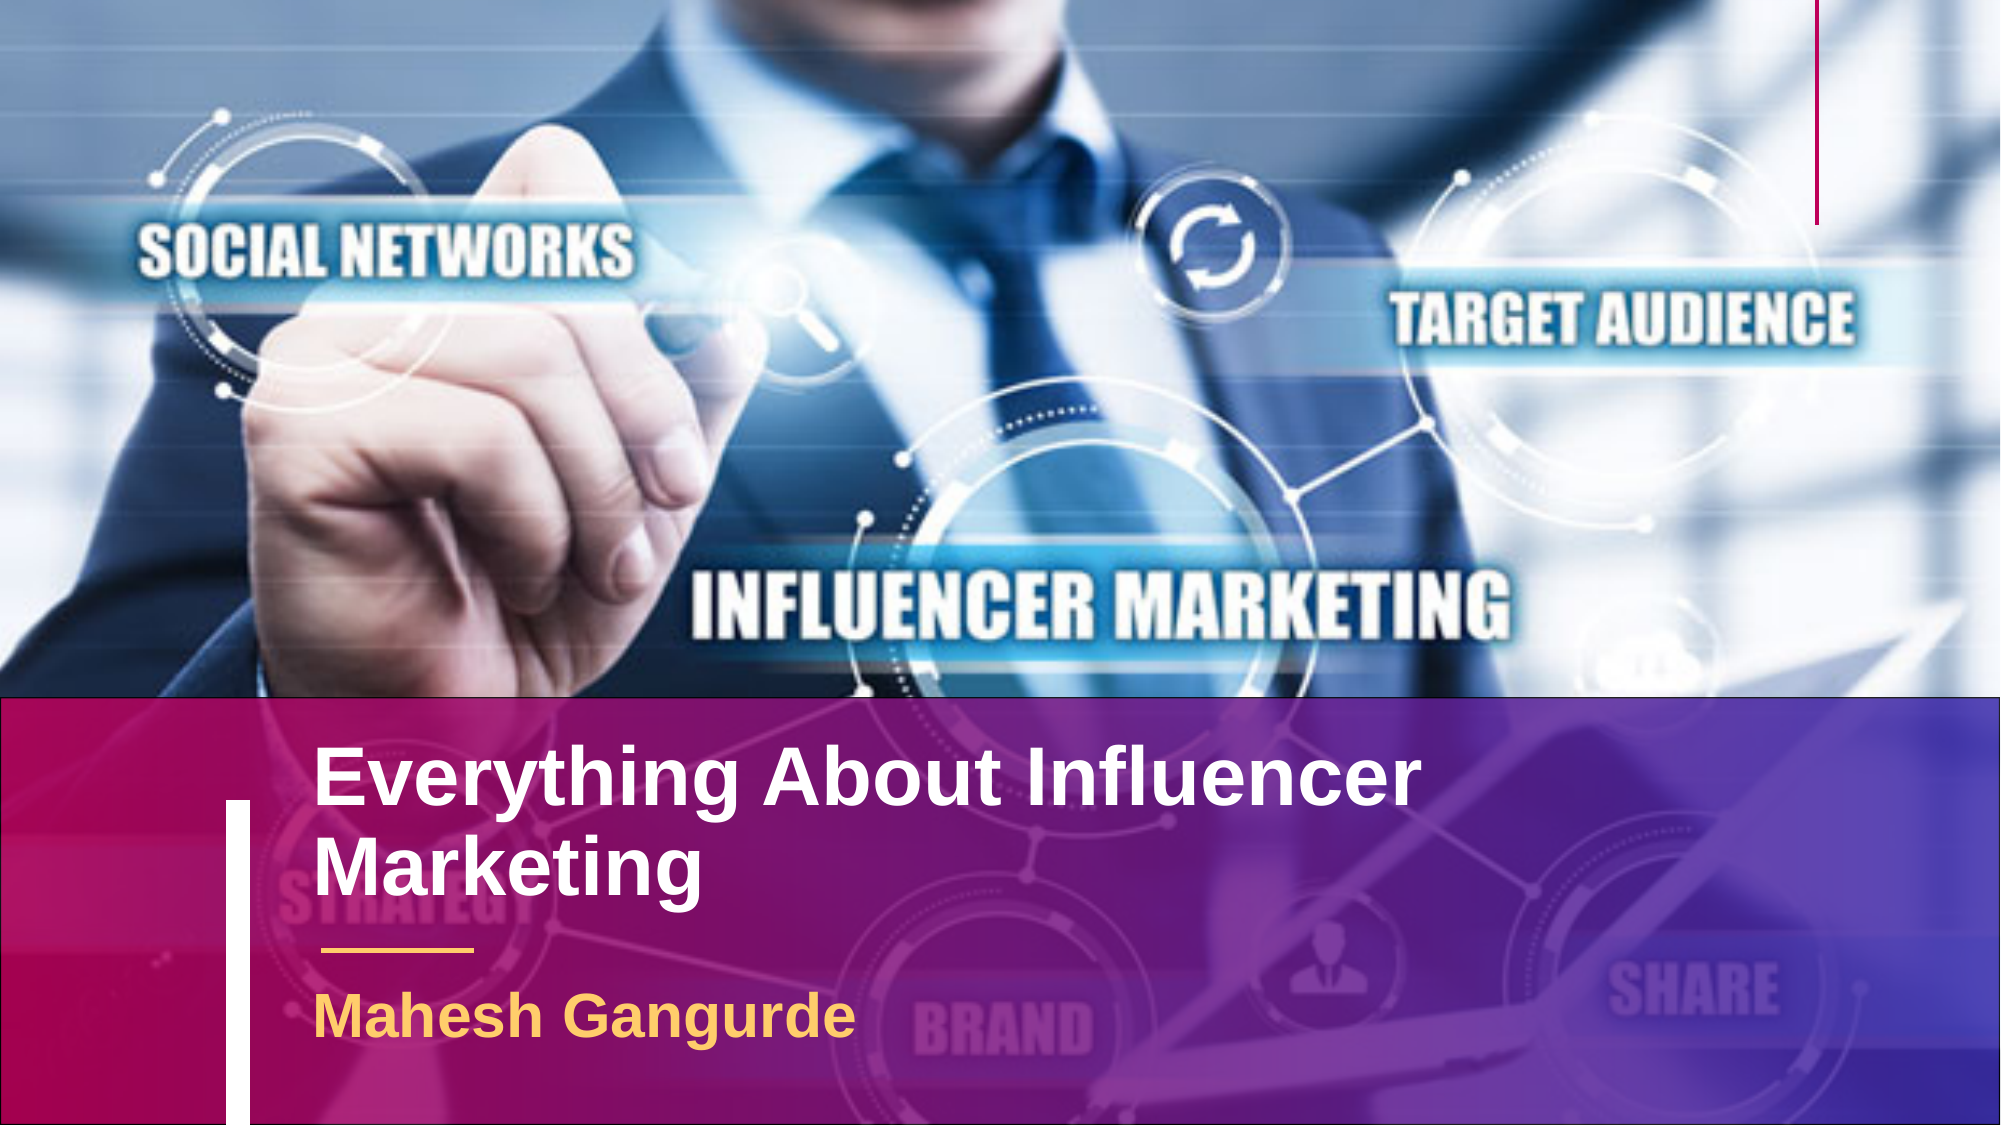

# Everything About Influencer Marketing
Mahesh Gangurde